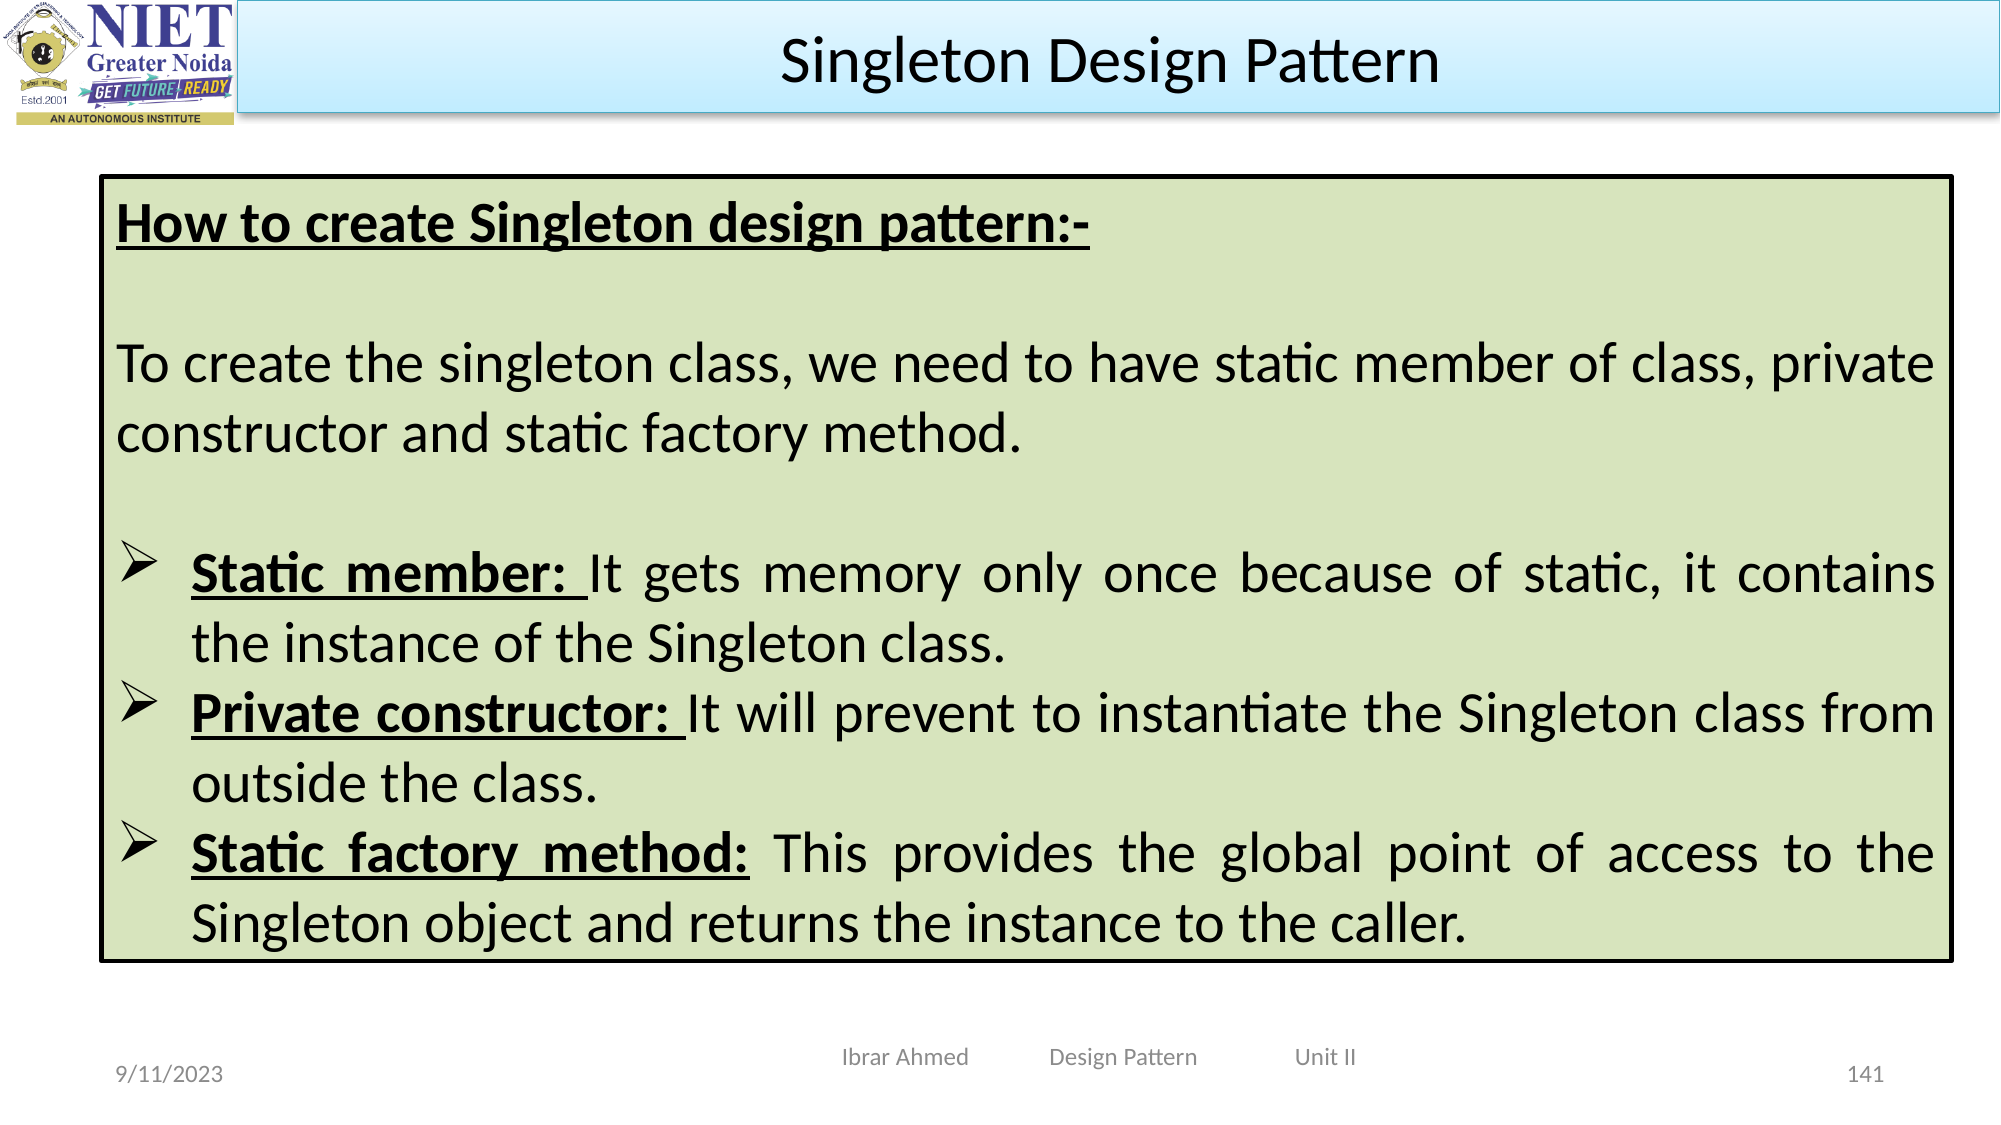

Singleton Design Pattern

How to create Singleton design pattern:-

To create the singleton class, we need to have static member of class, private constructor and static factory method.

Static member: It gets memory only once because of static, it contains the instance of the Singleton class.
Private constructor: It will prevent to instantiate the Singleton class from outside the class.
Static factory method: This provides the global point of access to the Singleton object and returns the instance to the caller.

Ibrar Ahmed              Design Pattern                 Unit II
9/11/2023
141